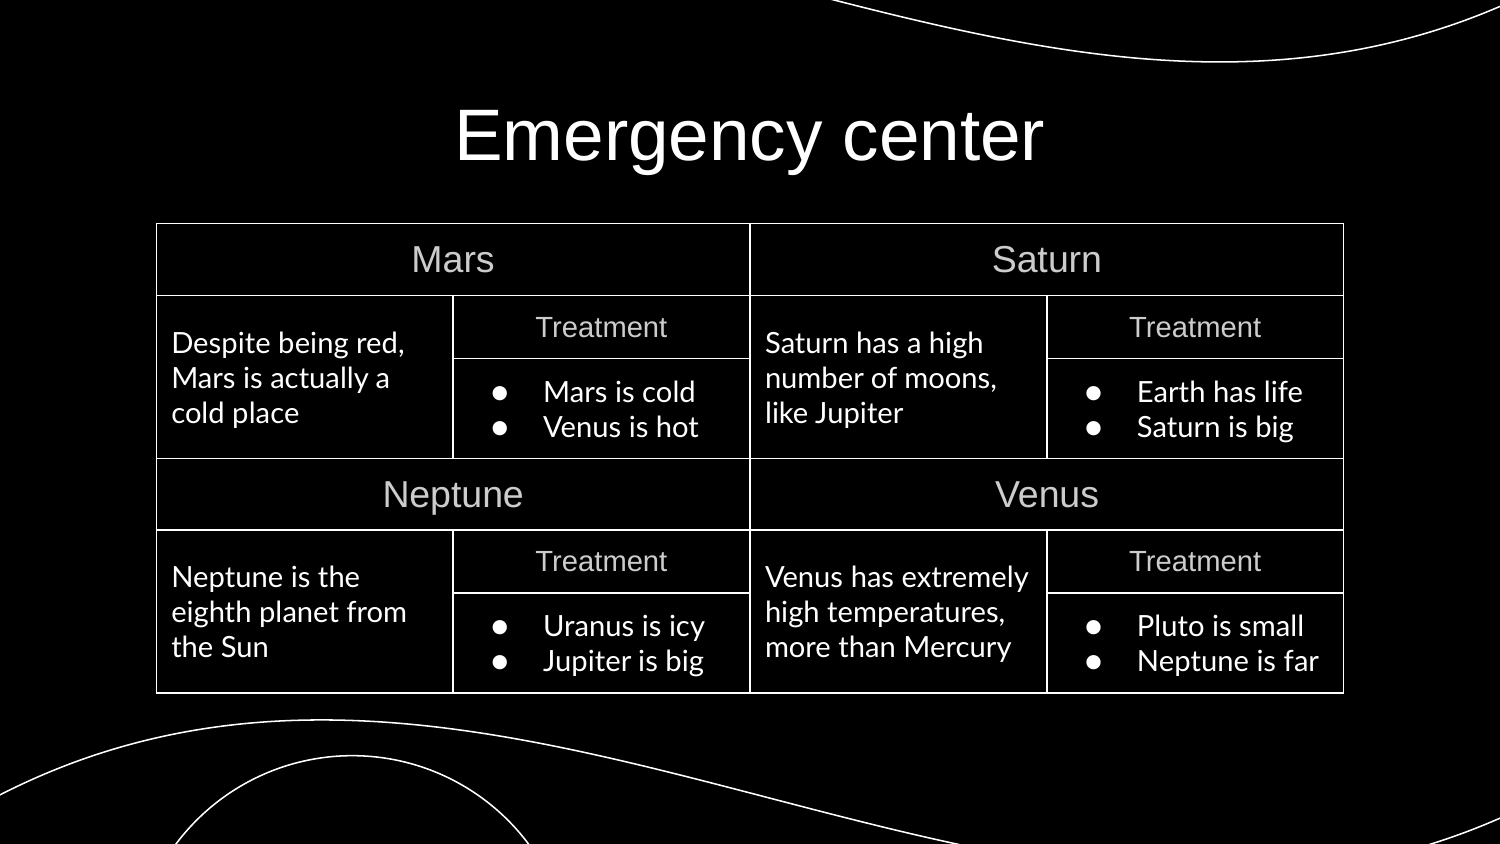

# Emergency center
| Mars |  | Saturn |  |
| --- | --- | --- | --- |
| Despite being red, Mars is actually a cold place | Treatment | Saturn has a high number of moons, like Jupiter | Treatment |
|  | Mars is cold Venus is hot |  | Earth has life Saturn is big |
| Neptune |  | Venus |  |
| Neptune is the eighth planet from the Sun | Treatment | Venus has extremely high temperatures, more than Mercury | Treatment |
|  | Uranus is icy Jupiter is big |  | Pluto is small Neptune is far |